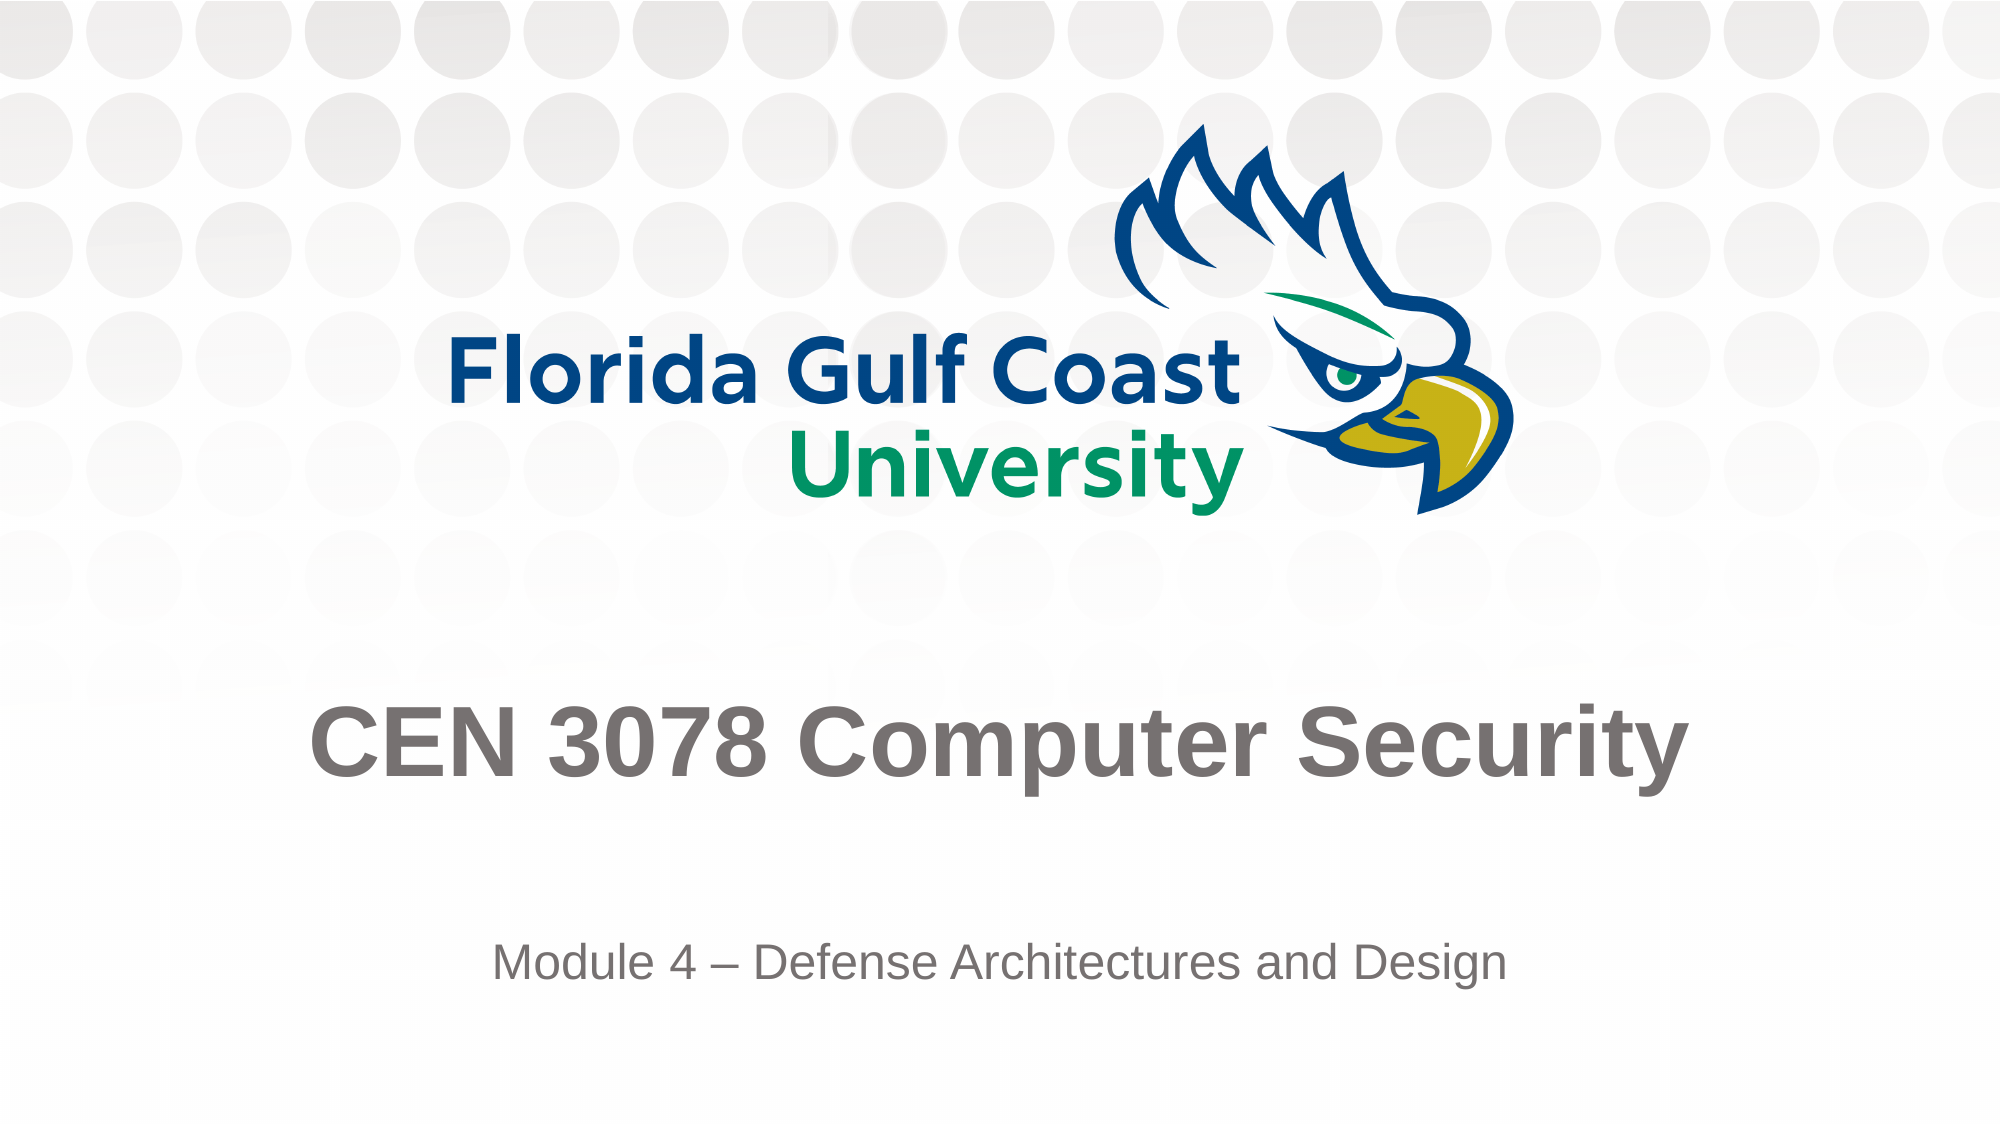

CEN 3078 Computer Security
Module 4 – Defense Architectures and Design